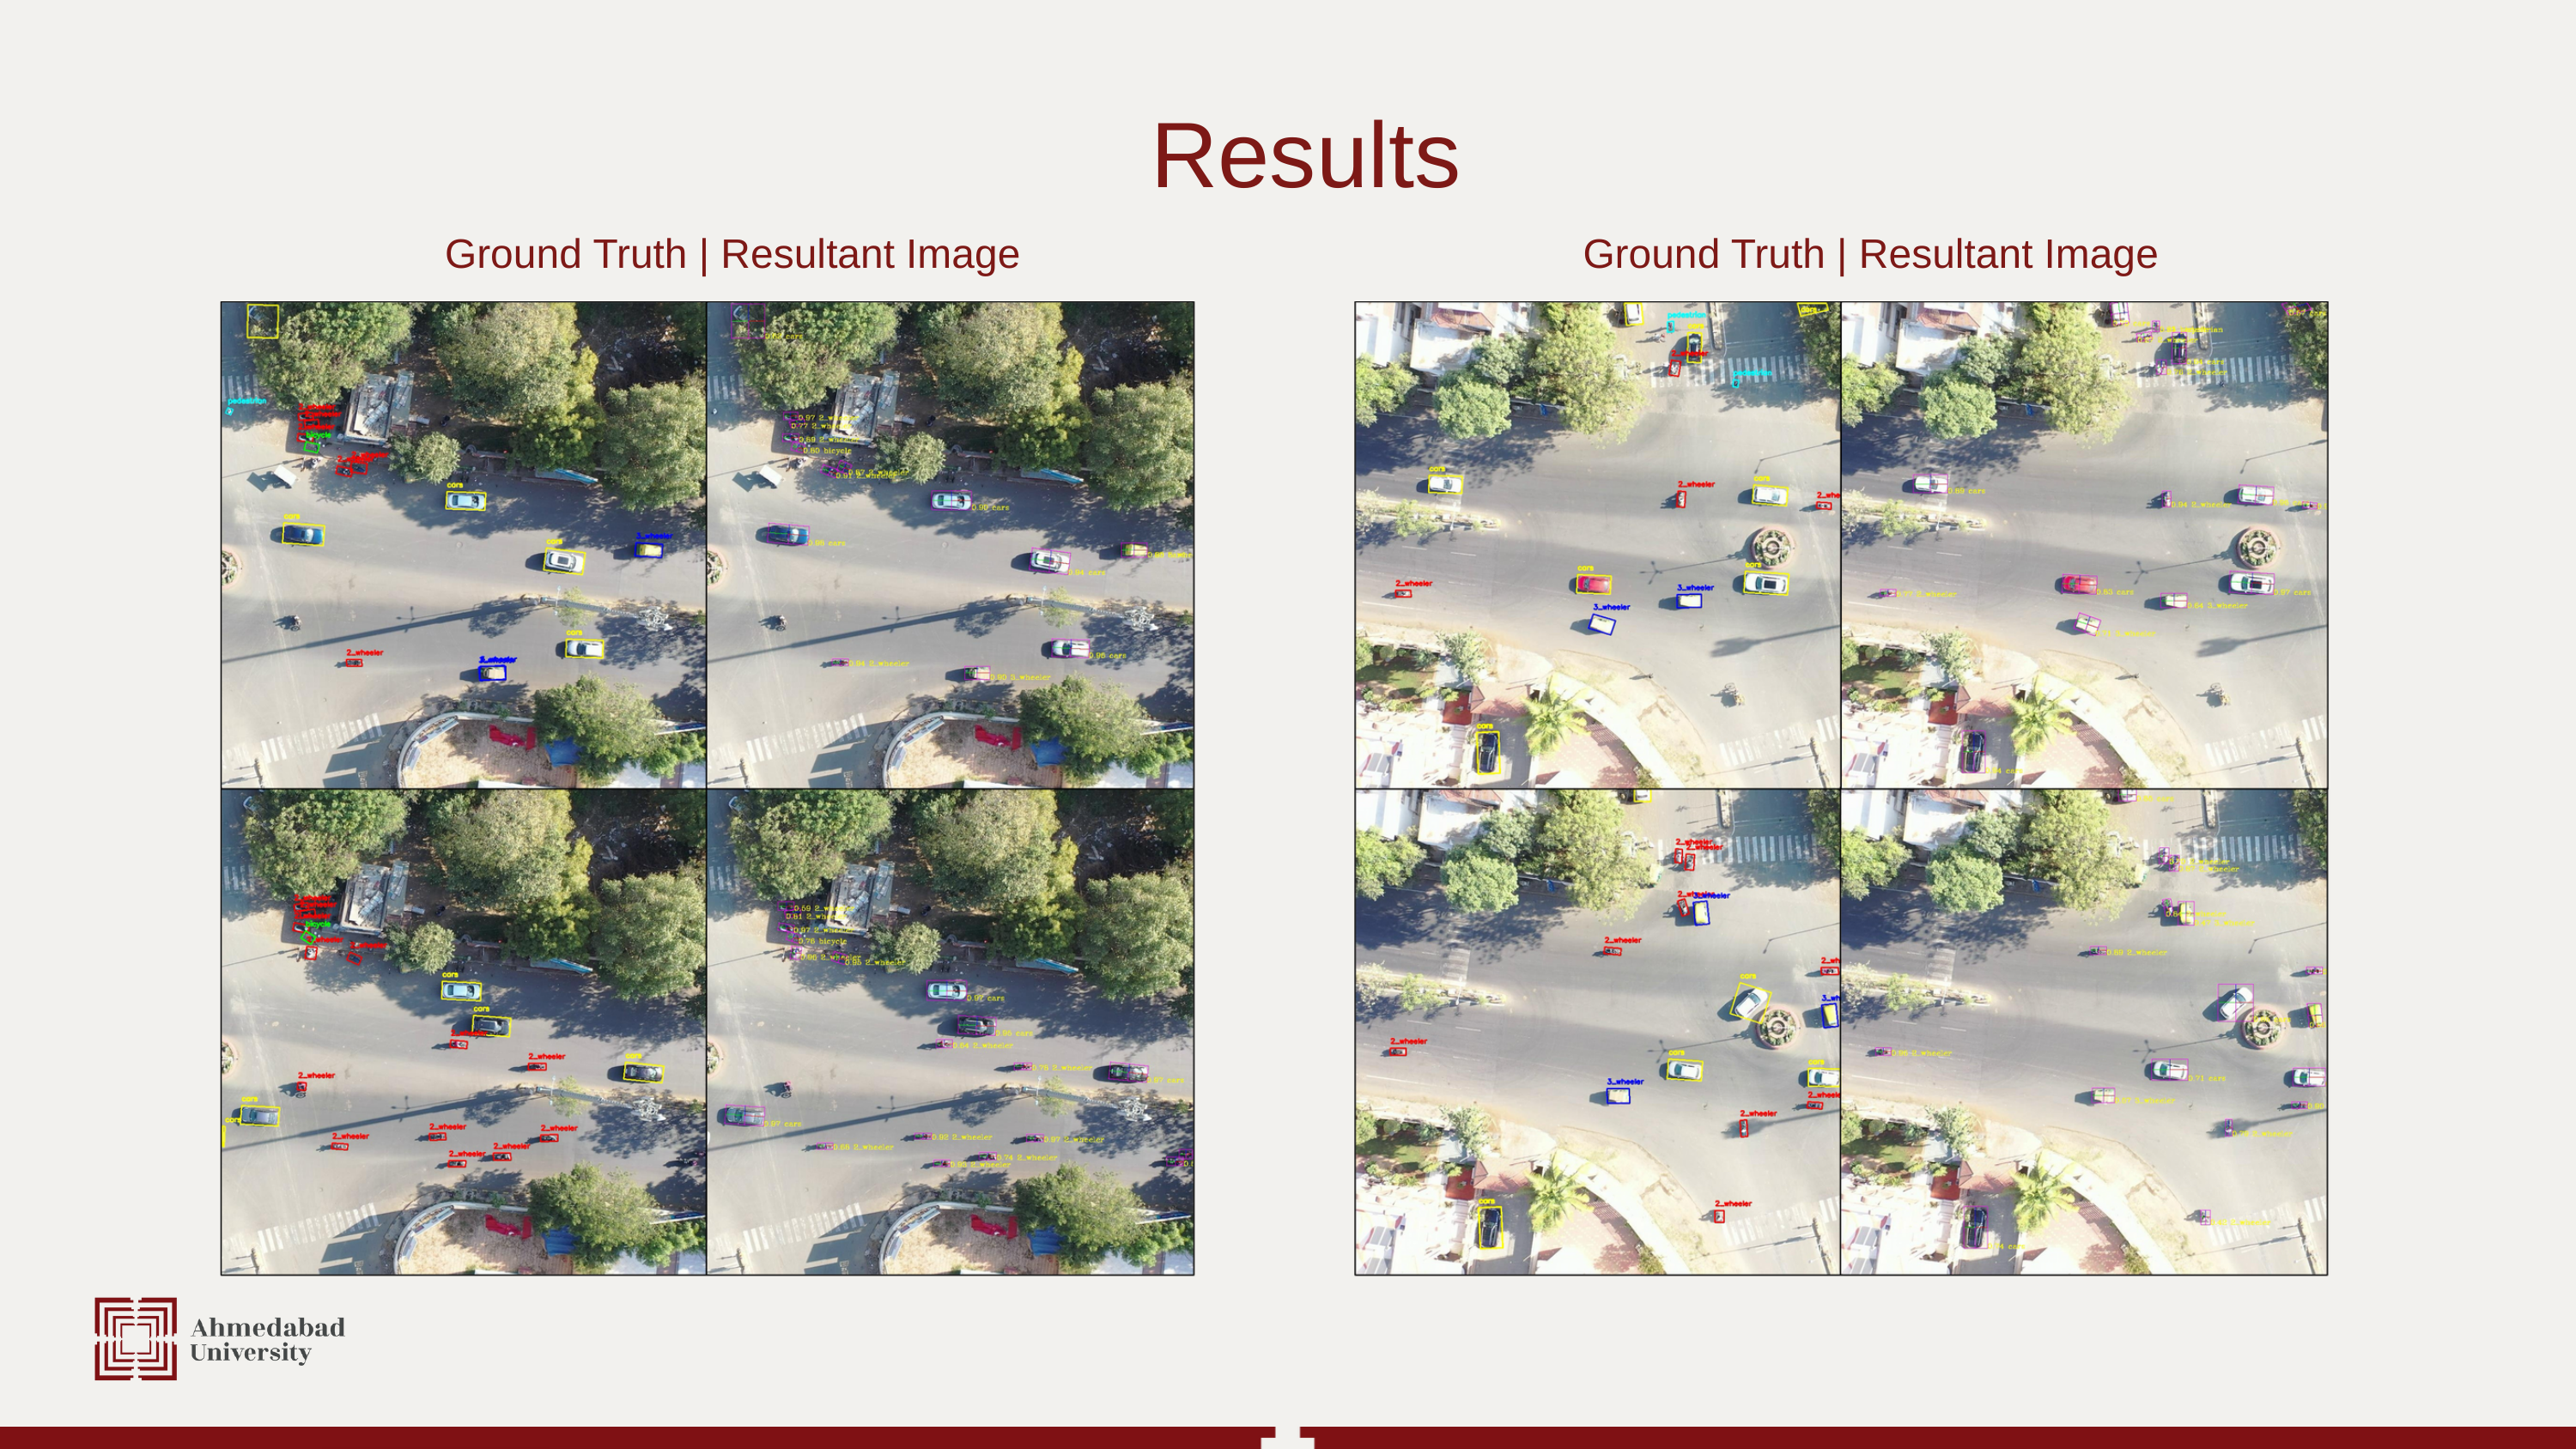

Results
Ground Truth | Resultant Image
Ground Truth | Resultant Image